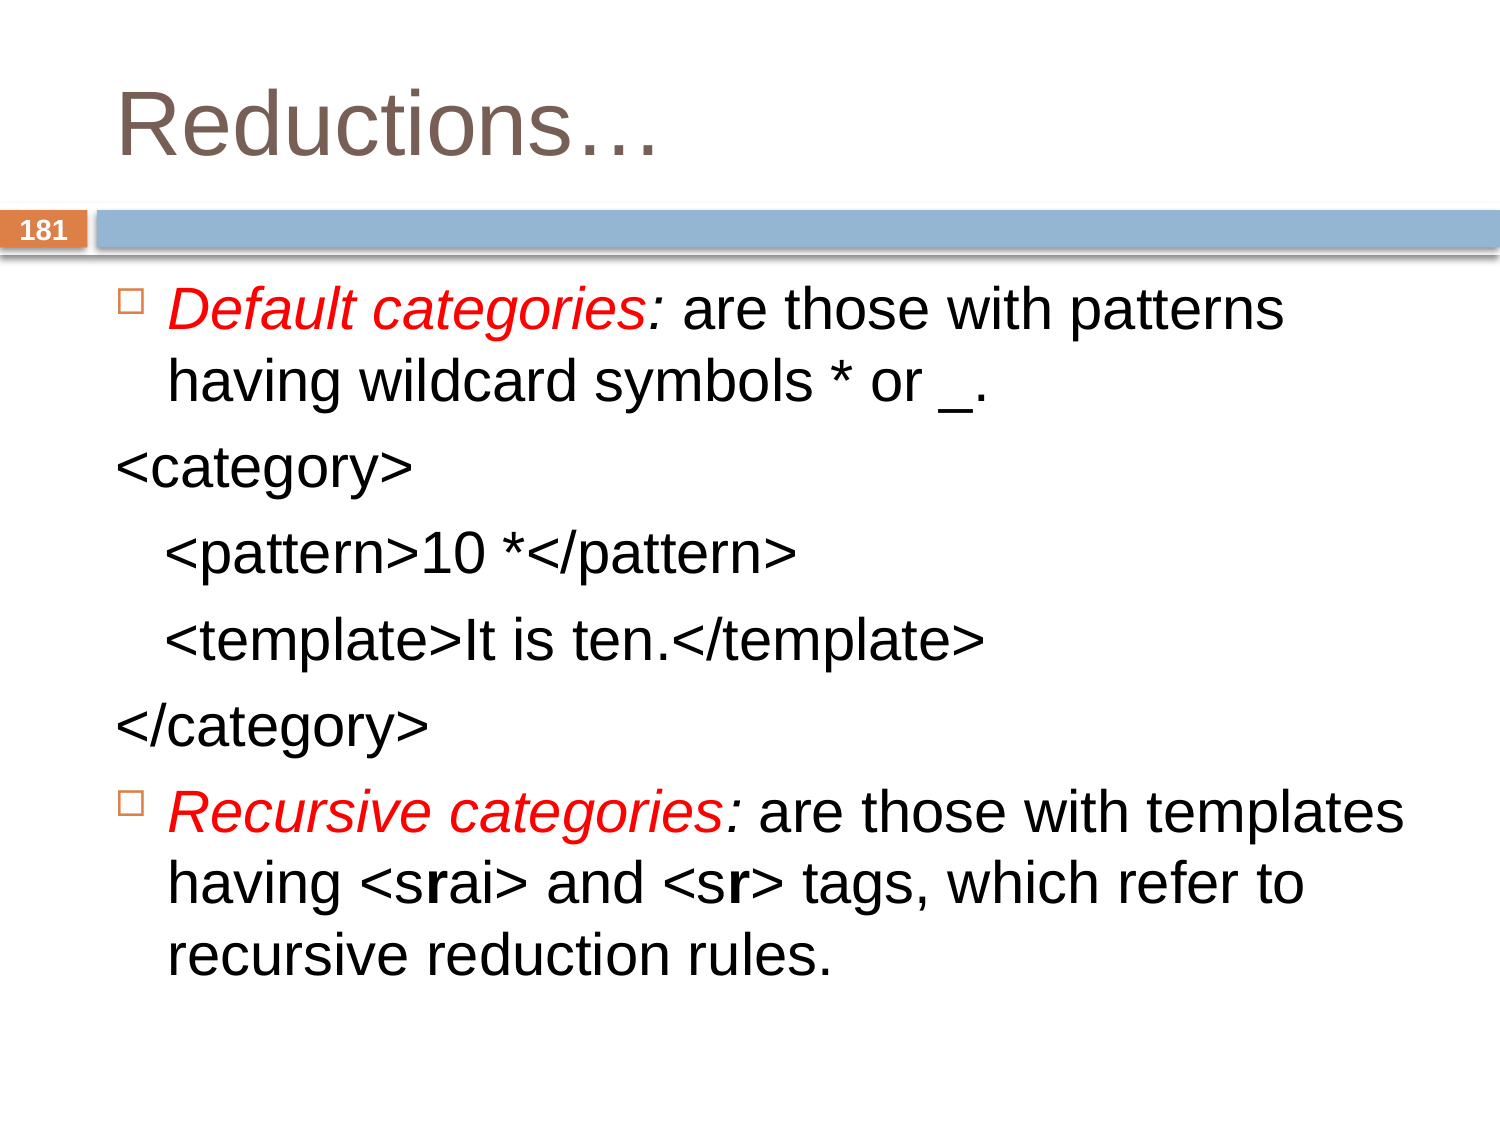

# Reductions…
181
Default categories: are those with patterns having wildcard symbols * or _.
<category>
   <pattern>10 *</pattern>
   <template>It is ten.</template>
</category>
Recursive categories: are those with templates having <srai> and <sr> tags, which refer to recursive reduction rules.